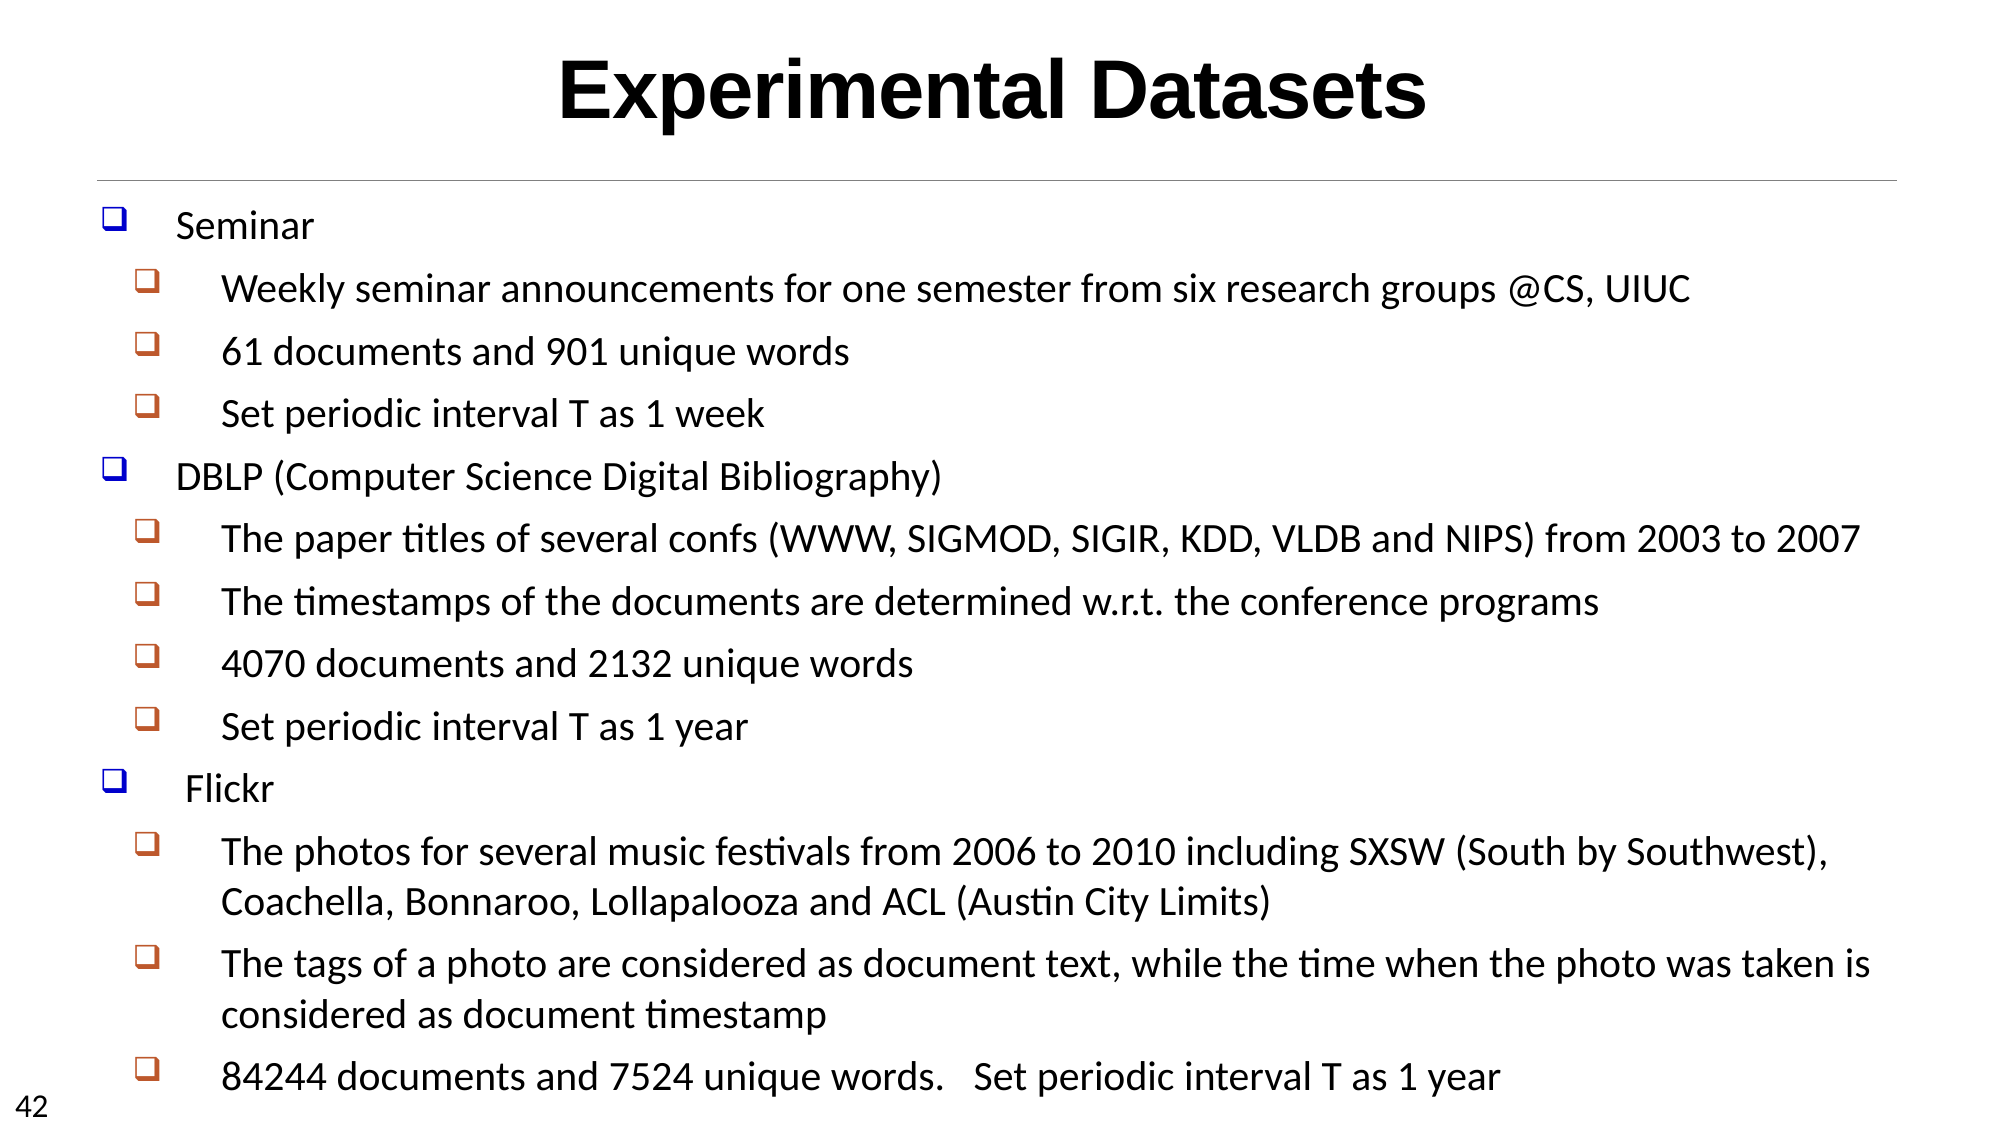

# Experimental Datasets
Seminar
Weekly seminar announcements for one semester from six research groups @CS, UIUC
61 documents and 901 unique words
Set periodic interval T as 1 week
DBLP (Computer Science Digital Bibliography)
The paper titles of several confs (WWW, SIGMOD, SIGIR, KDD, VLDB and NIPS) from 2003 to 2007
The timestamps of the documents are determined w.r.t. the conference programs
4070 documents and 2132 unique words
Set periodic interval T as 1 year
 Flickr
The photos for several music festivals from 2006 to 2010 including SXSW (South by Southwest), Coachella, Bonnaroo, Lollapalooza and ACL (Austin City Limits)
The tags of a photo are considered as document text, while the time when the photo was taken is considered as document timestamp
84244 documents and 7524 unique words.   Set periodic interval T as 1 year